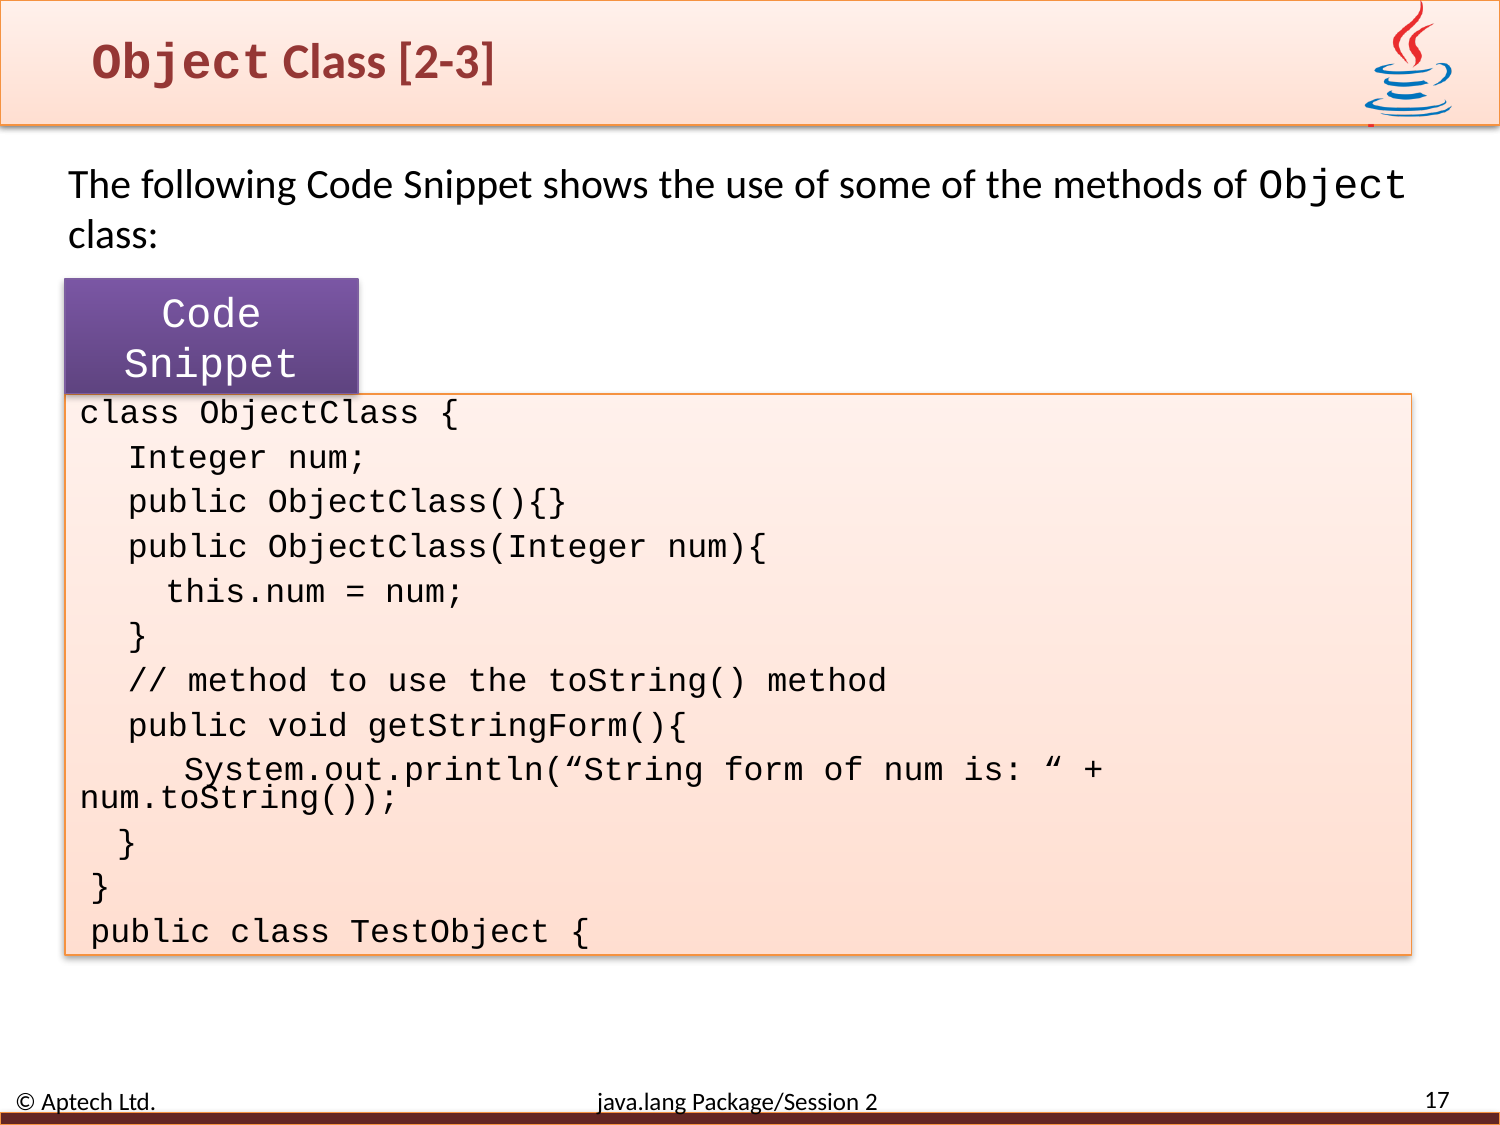

# Object Class [2-3]
The following Code Snippet shows the use of some of the methods of Object class:

Code Snippet
class ObjectClass {
Integer num;
public ObjectClass(){}
public ObjectClass(Integer num){
this.num = num;
}
// method to use the toString() method
public void getStringForm(){
System.out.println(“String form of num is: “ + num.toString());
}
}
public class TestObject {
17
© Aptech Ltd.                                                                             java.lang Package/Session 2